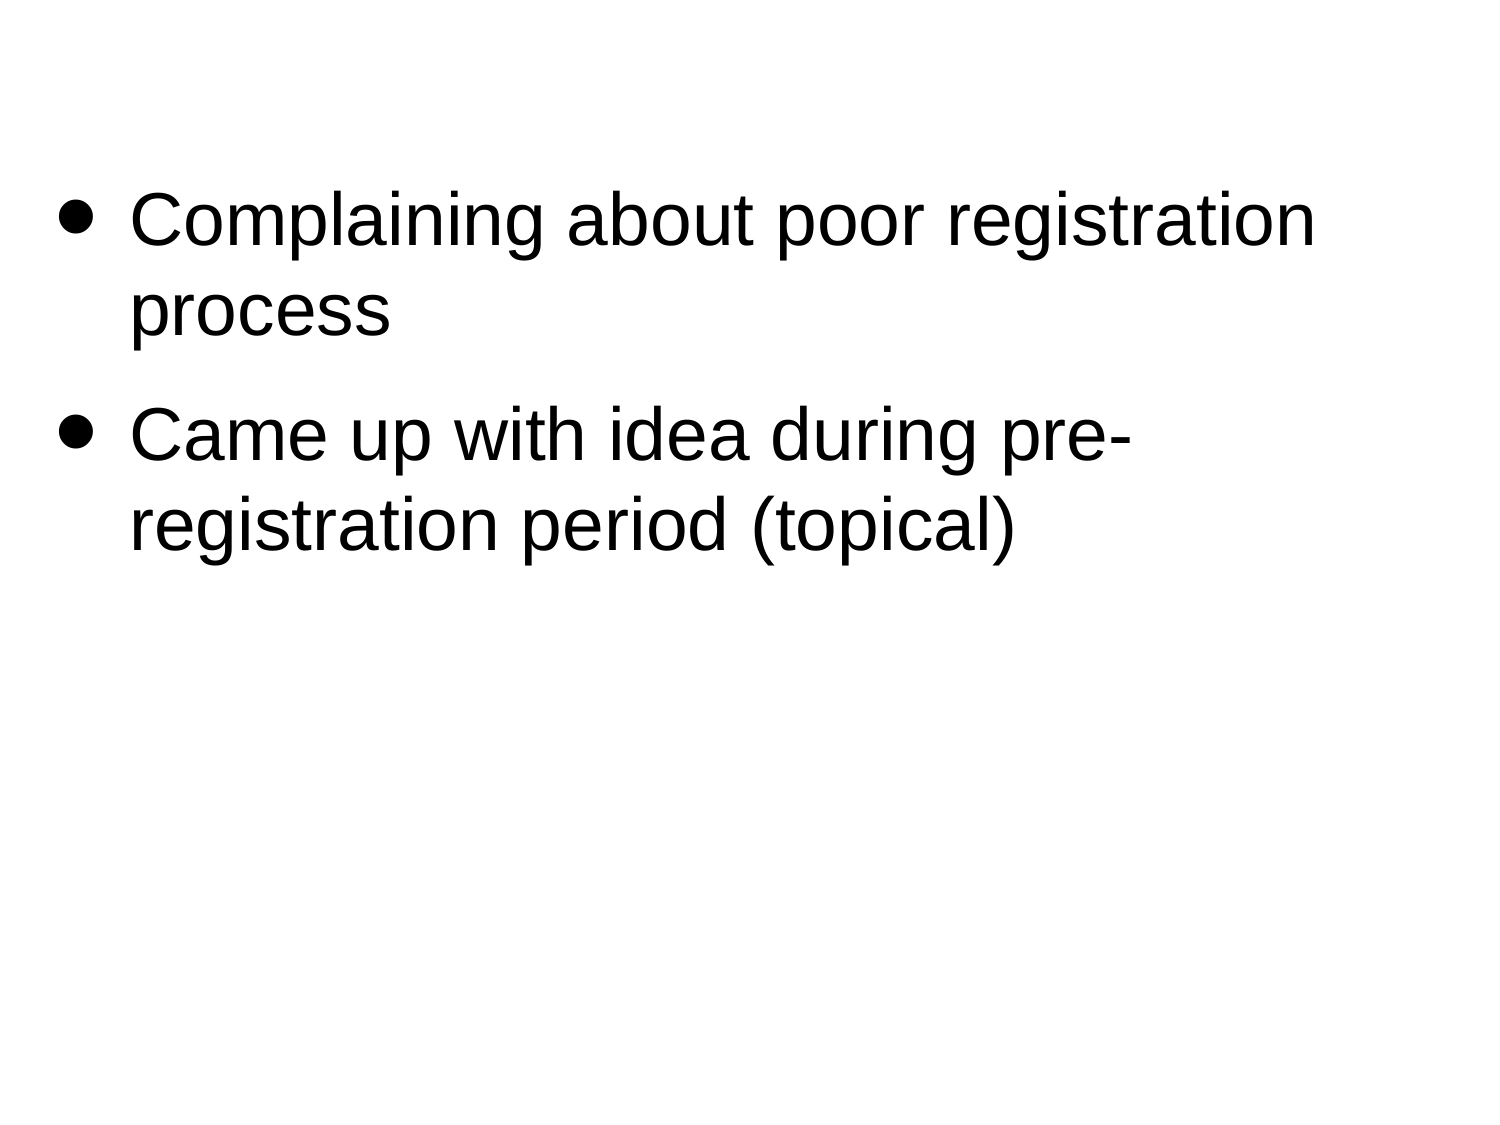

Complaining about poor registration process

Came up with idea during pre-registration period (topical)